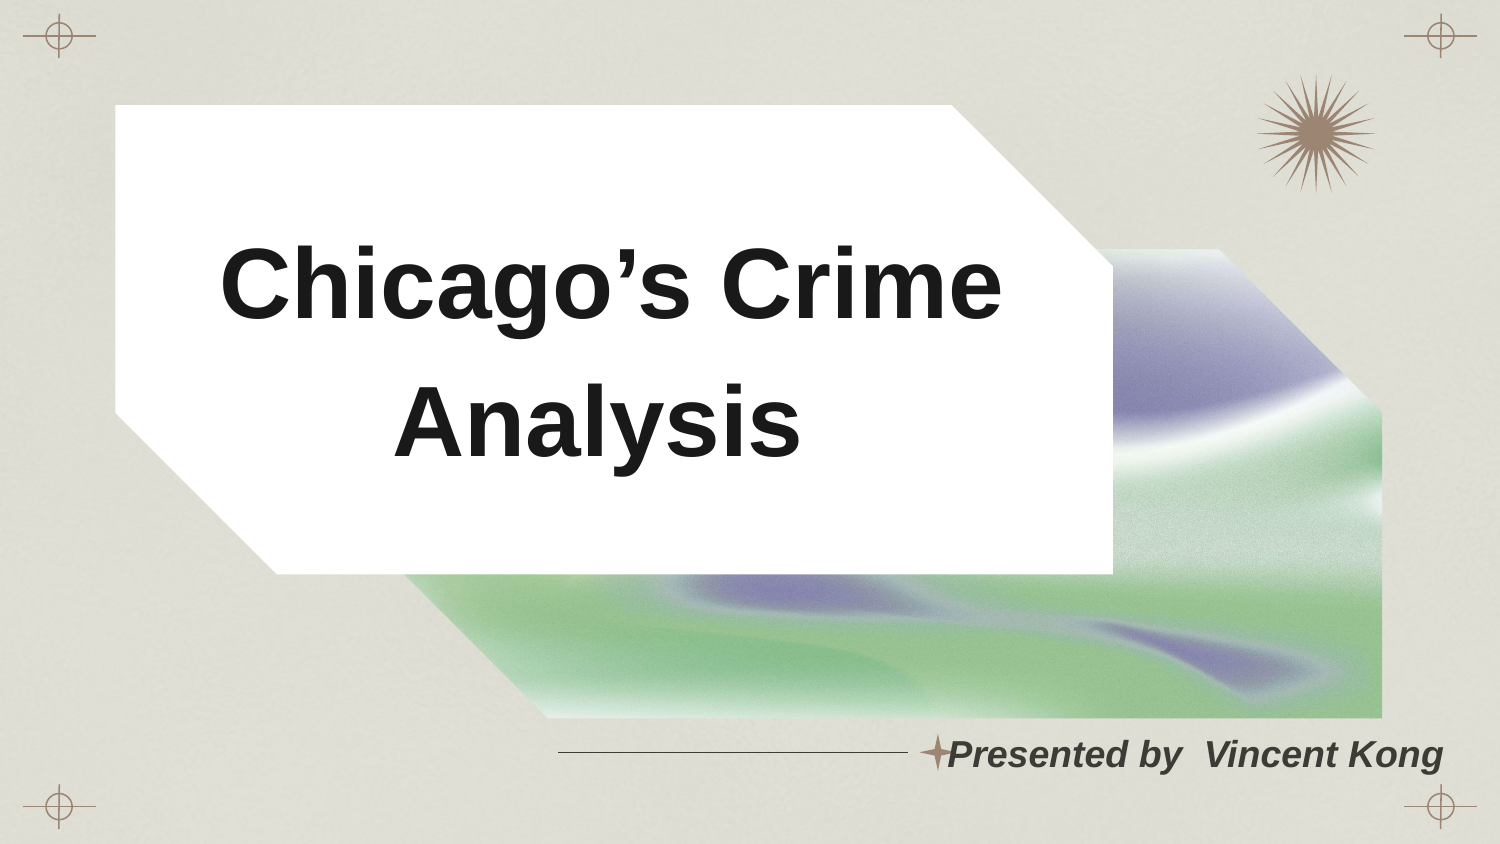

# Chicago’s Crime
Analysis

Presented by  Vincent Kong